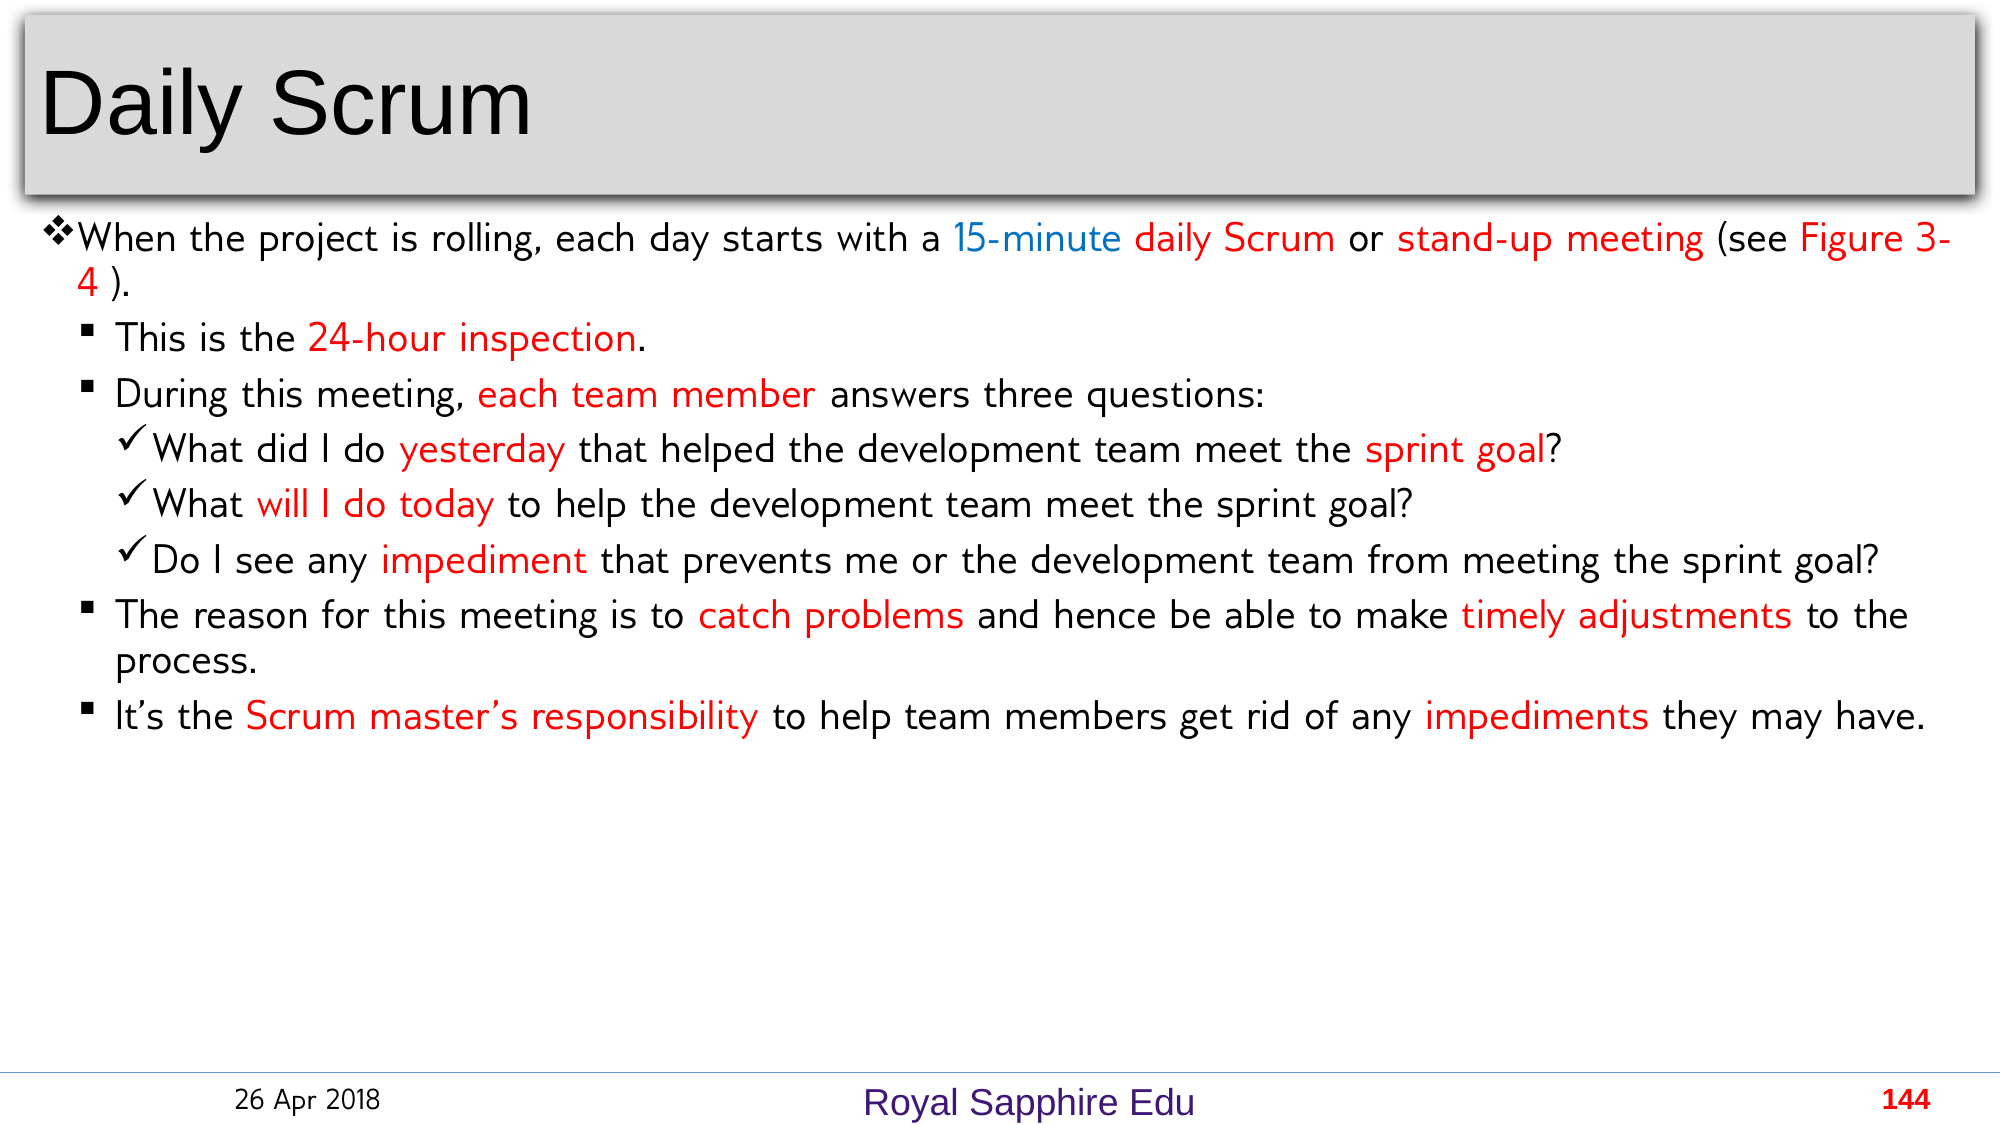

# Daily Scrum
When the project is rolling, each day starts with a 15-minute daily Scrum or stand-up meeting (see Figure 3-4 ).
This is the 24-hour inspection.
During this meeting, each team member answers three questions:
What did I do yesterday that helped the development team meet the sprint goal?
What will I do today to help the development team meet the sprint goal?
Do I see any impediment that prevents me or the development team from meeting the sprint goal?
The reason for this meeting is to catch problems and hence be able to make timely adjustments to the process.
It’s the Scrum master’s responsibility to help team members get rid of any impediments they may have.
26 Apr 2018
144